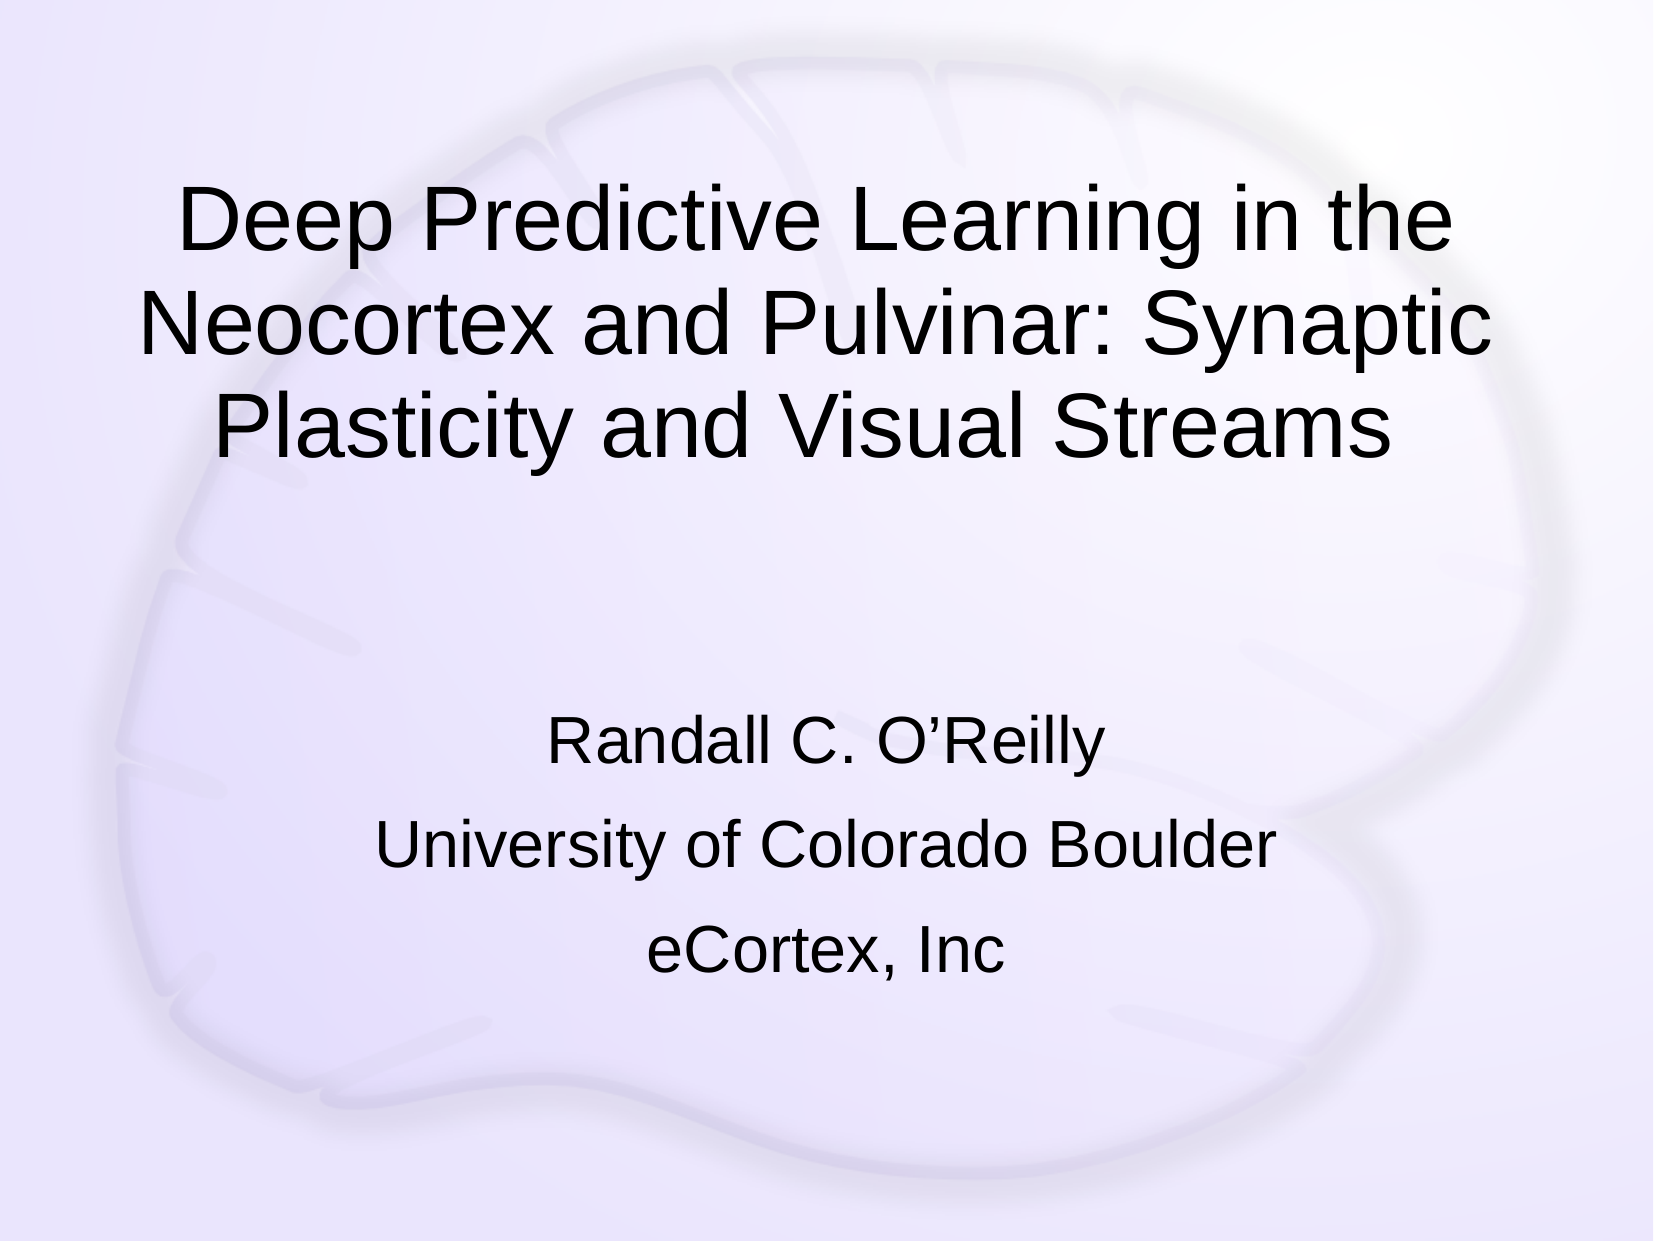

# Deep Predictive Learning in the Neocortex and Pulvinar: Synaptic Plasticity and Visual Streams
Randall C. O’Reilly
University of Colorado Boulder
eCortex, Inc